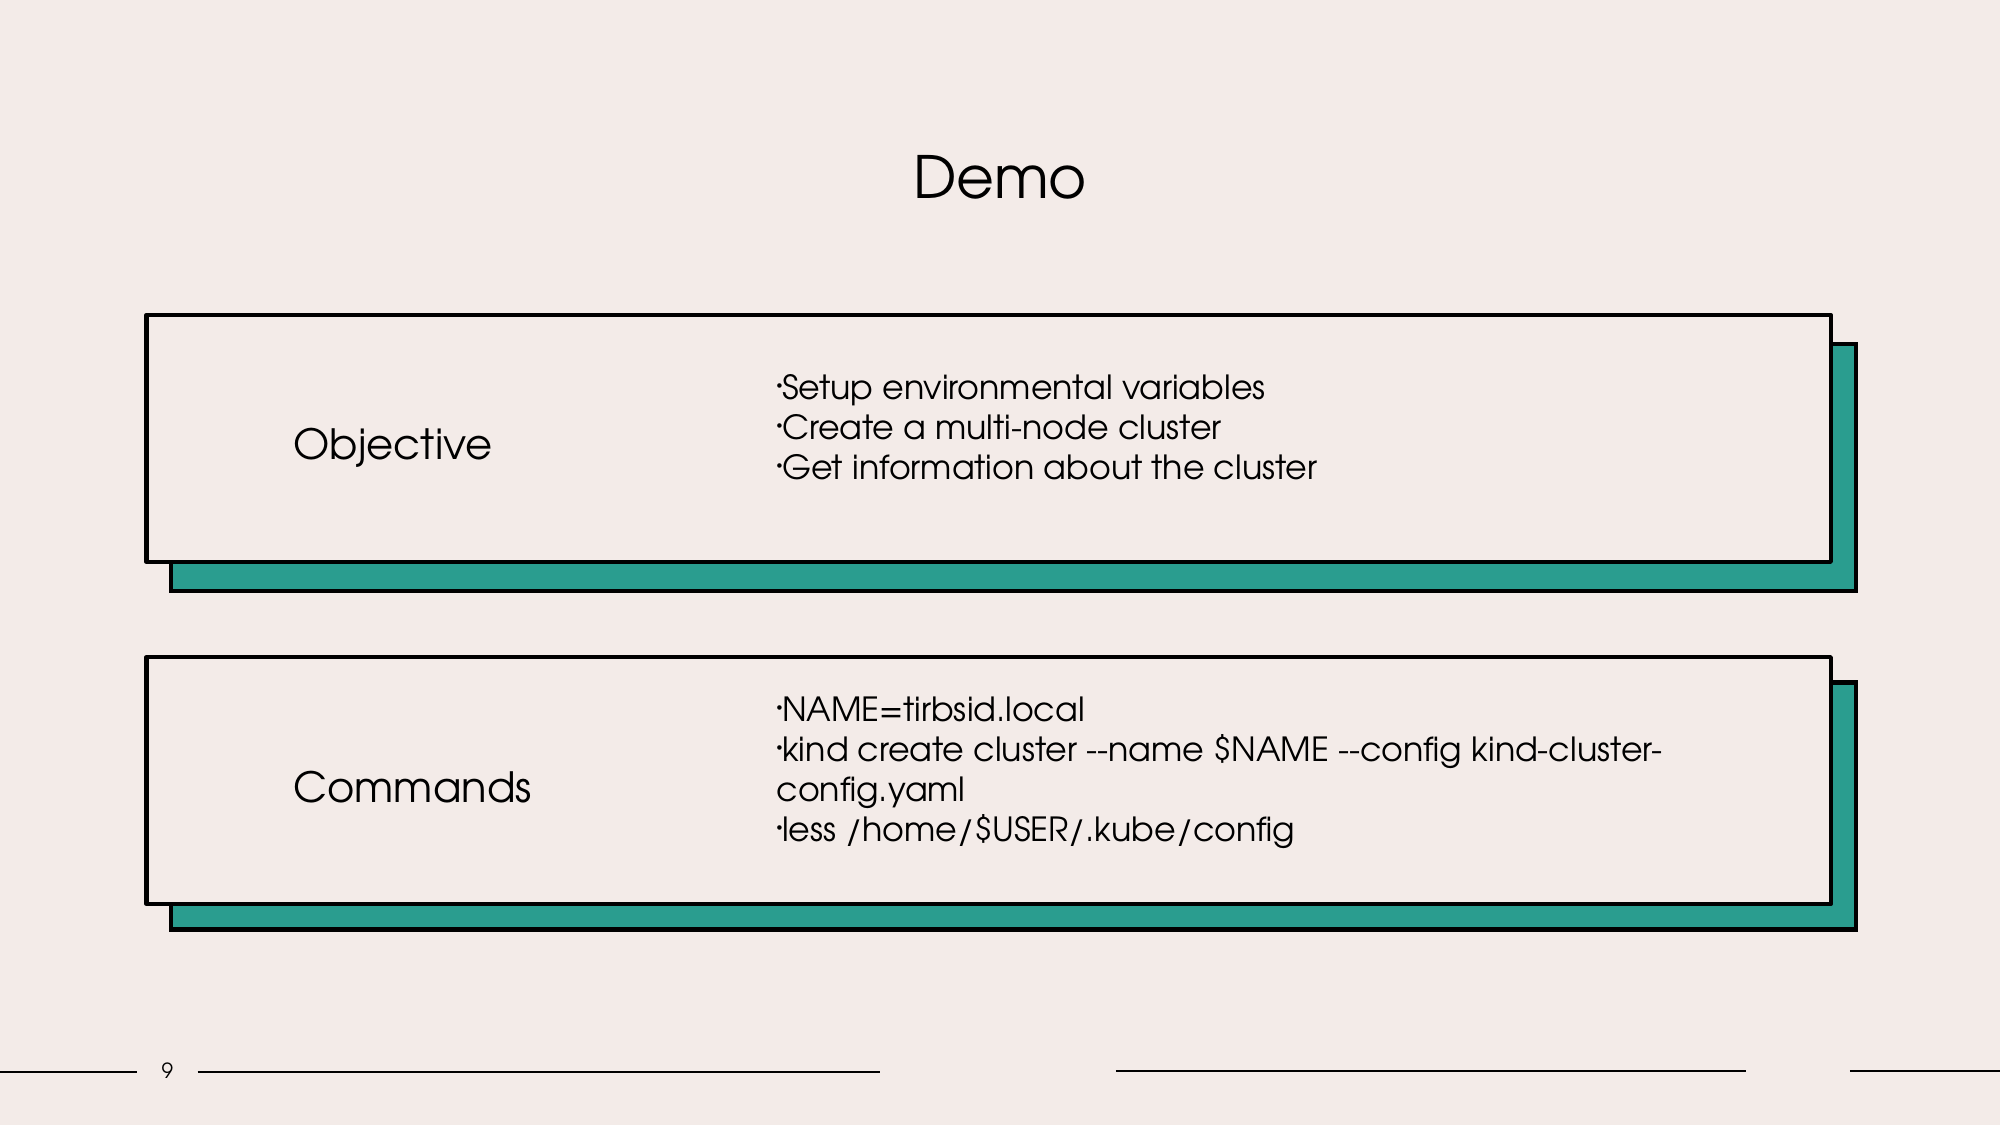

# Demo
Objective
Setup environmental variables
Create a multi-node cluster
Get information about the cluster

NAME=tirbsid.local
kind create cluster --name $NAME --config kind-cluster-config.yaml
less /home/$USER/.kube/config

Commands
9